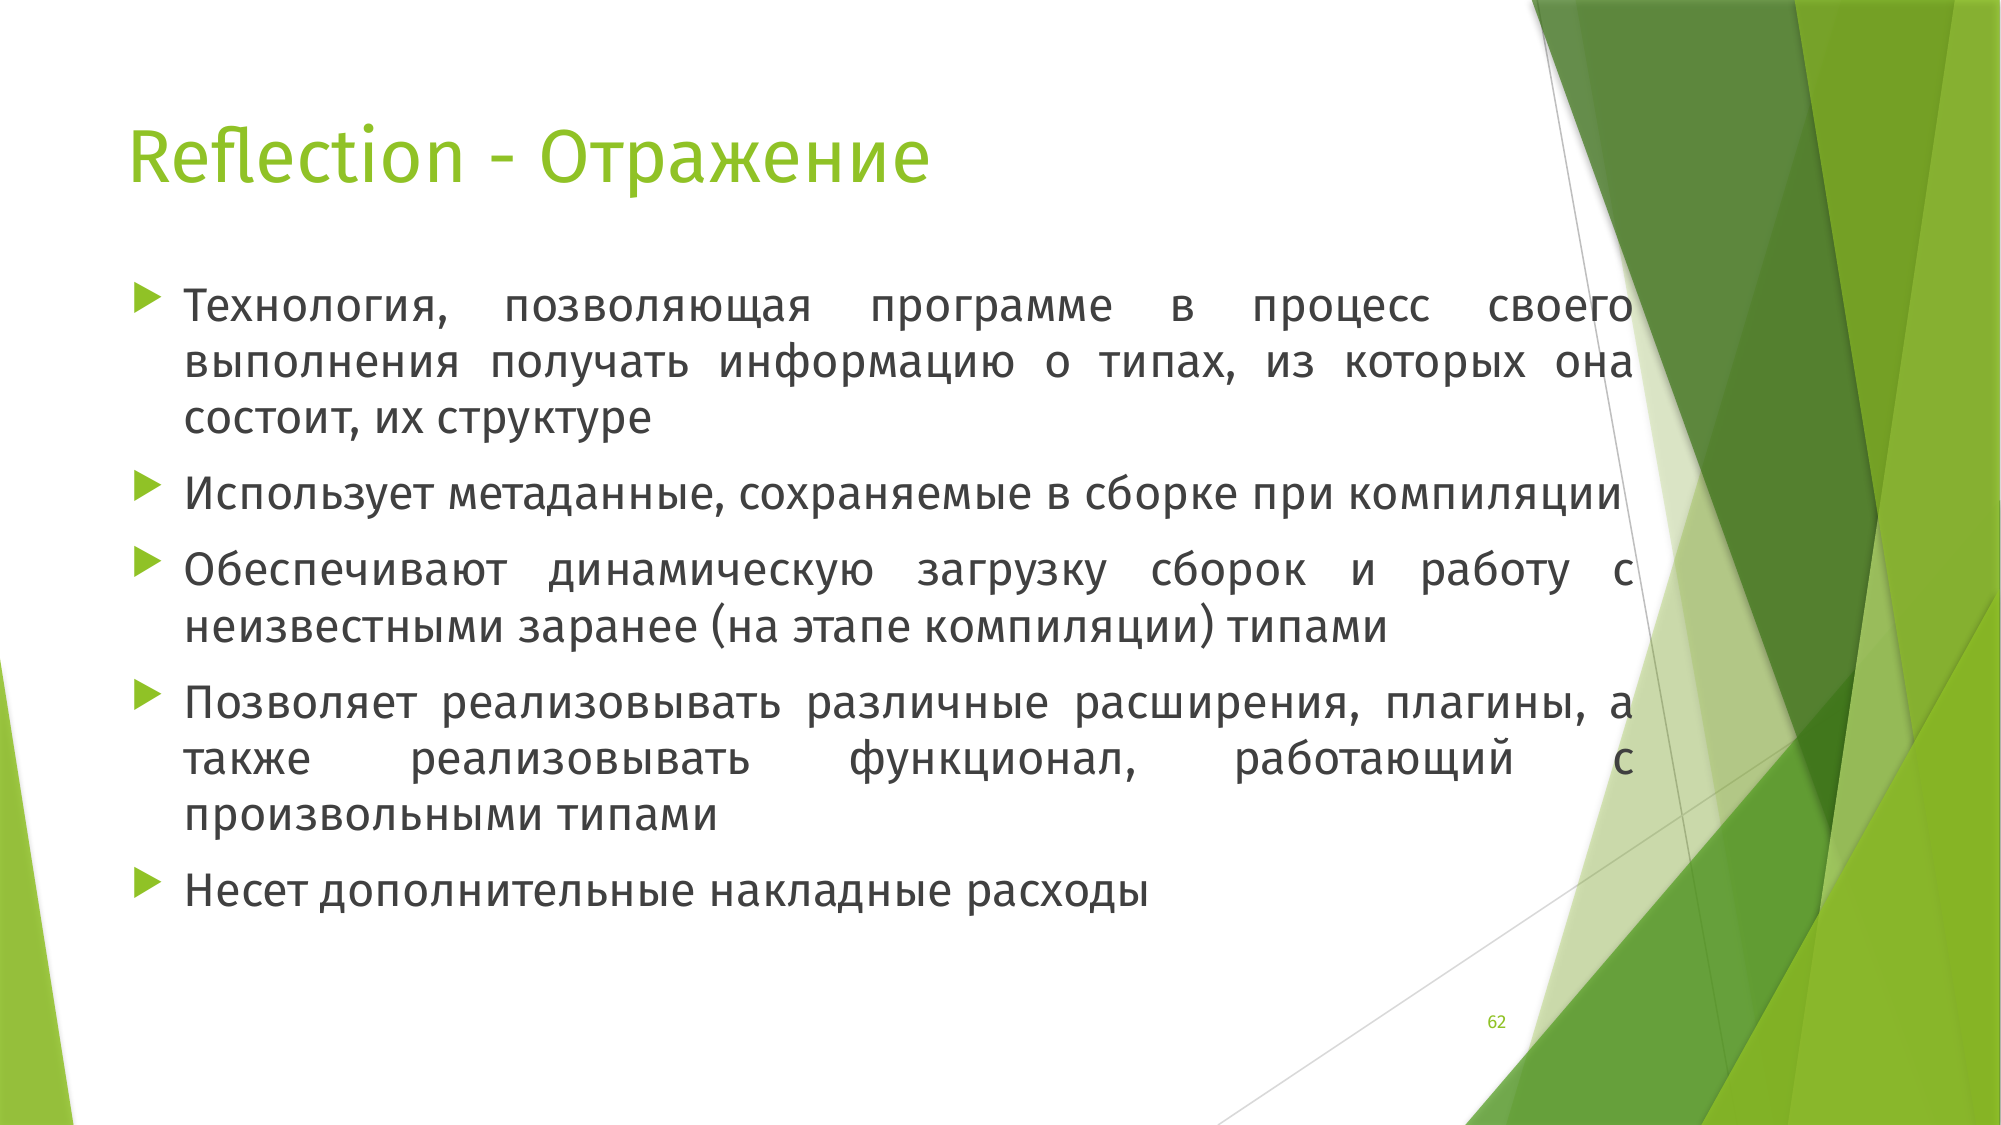

# Reflection - Отражение
Технология, позволяющая программе в процесс своего выполнения получать информацию о типах, из которых она состоит, их структуре
Использует метаданные, сохраняемые в сборке при компиляции
Обеспечивают динамическую загрузку сборок и работу с неизвестными заранее (на этапе компиляции) типами
Позволяет реализовывать различные расширения, плагины, а также реализовывать функционал, работающий с произвольными типами
Несет дополнительные накладные расходы
62